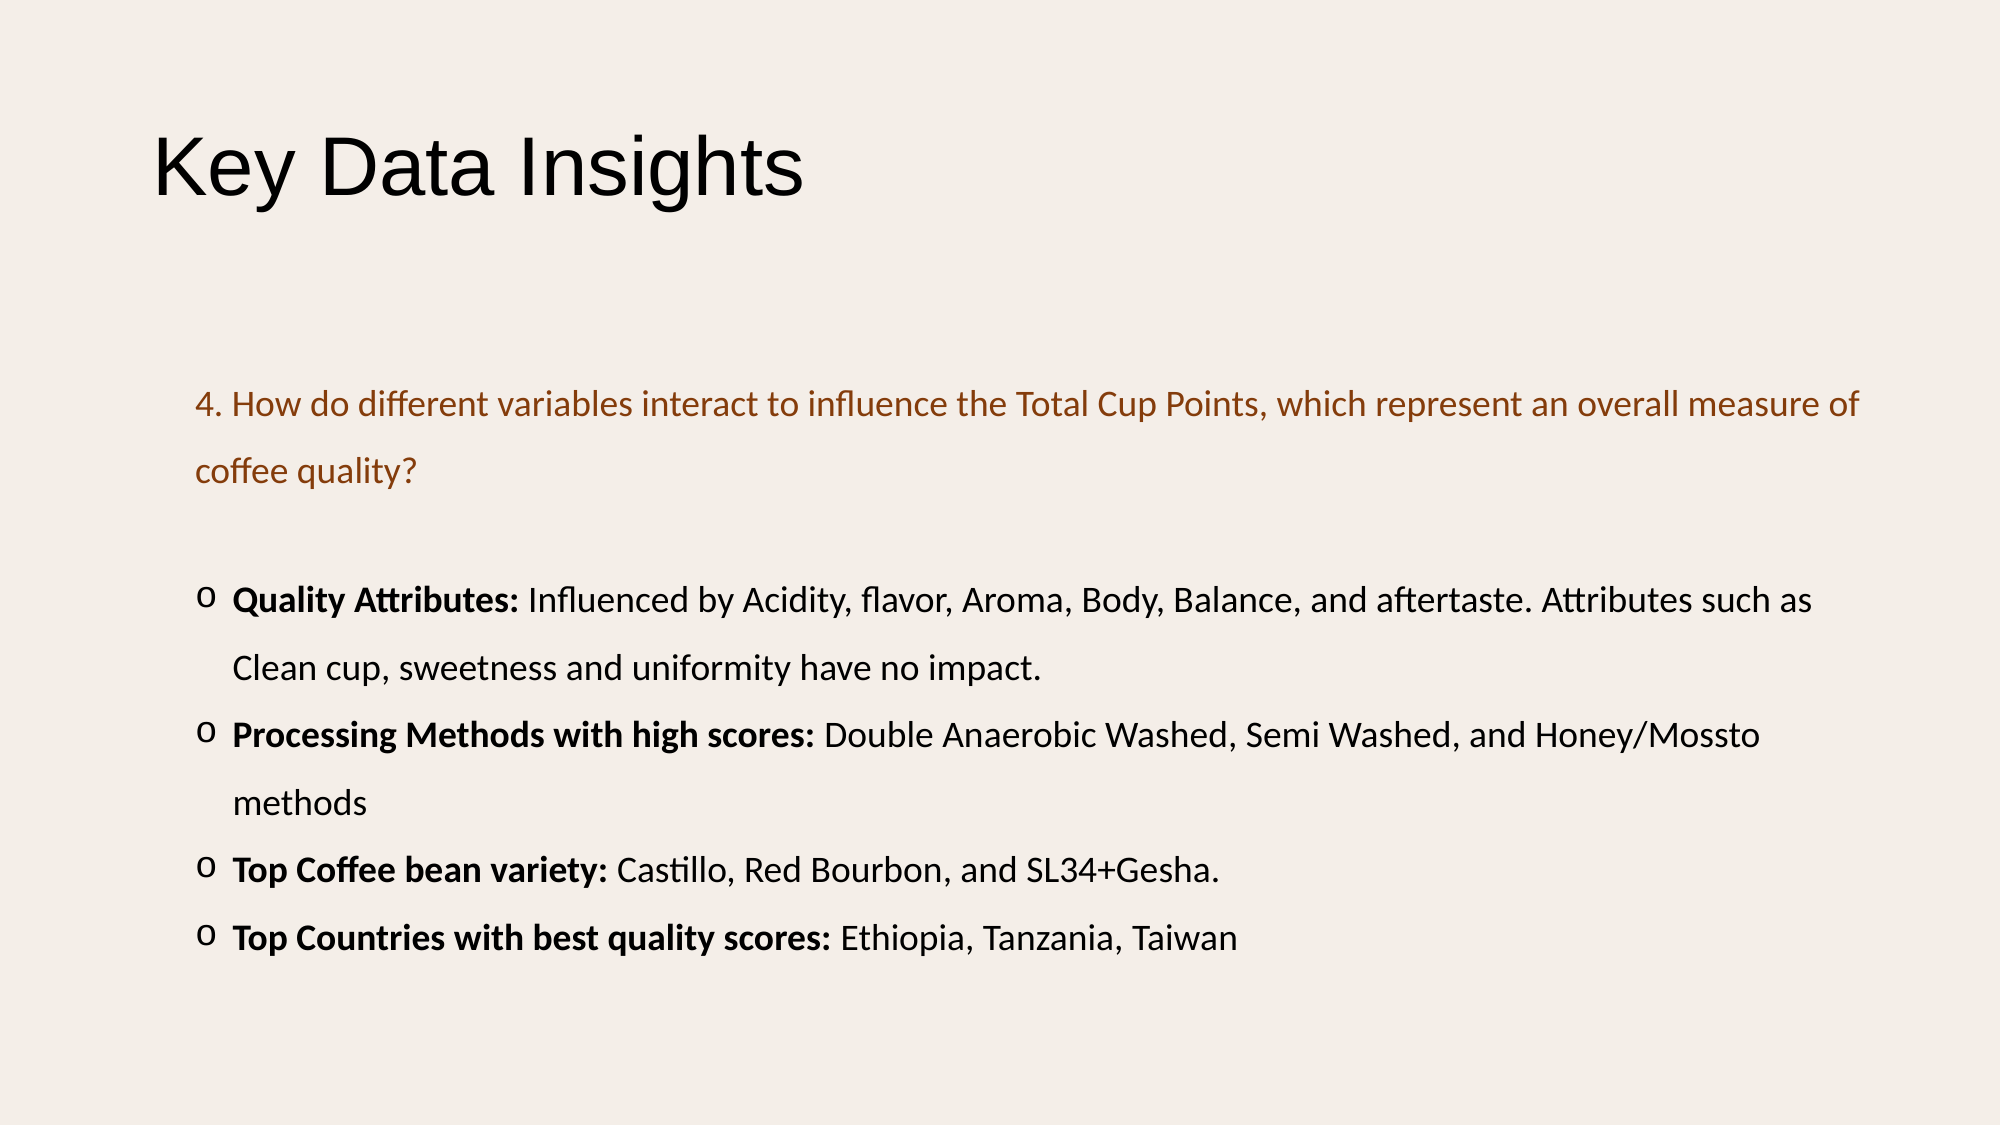

# Key Data Insights
4. How do different variables interact to influence the Total Cup Points, which represent an overall measure of coffee quality?

Quality Attributes: Influenced by Acidity, flavor, Aroma, Body, Balance, and aftertaste. Attributes such as Clean cup, sweetness and uniformity have no impact.
Processing Methods with high scores: Double Anaerobic Washed, Semi Washed, and Honey/Mossto methods
Top Coffee bean variety: Castillo, Red Bourbon, and SL34+Gesha.
Top Countries with best quality scores: Ethiopia, Tanzania, Taiwan